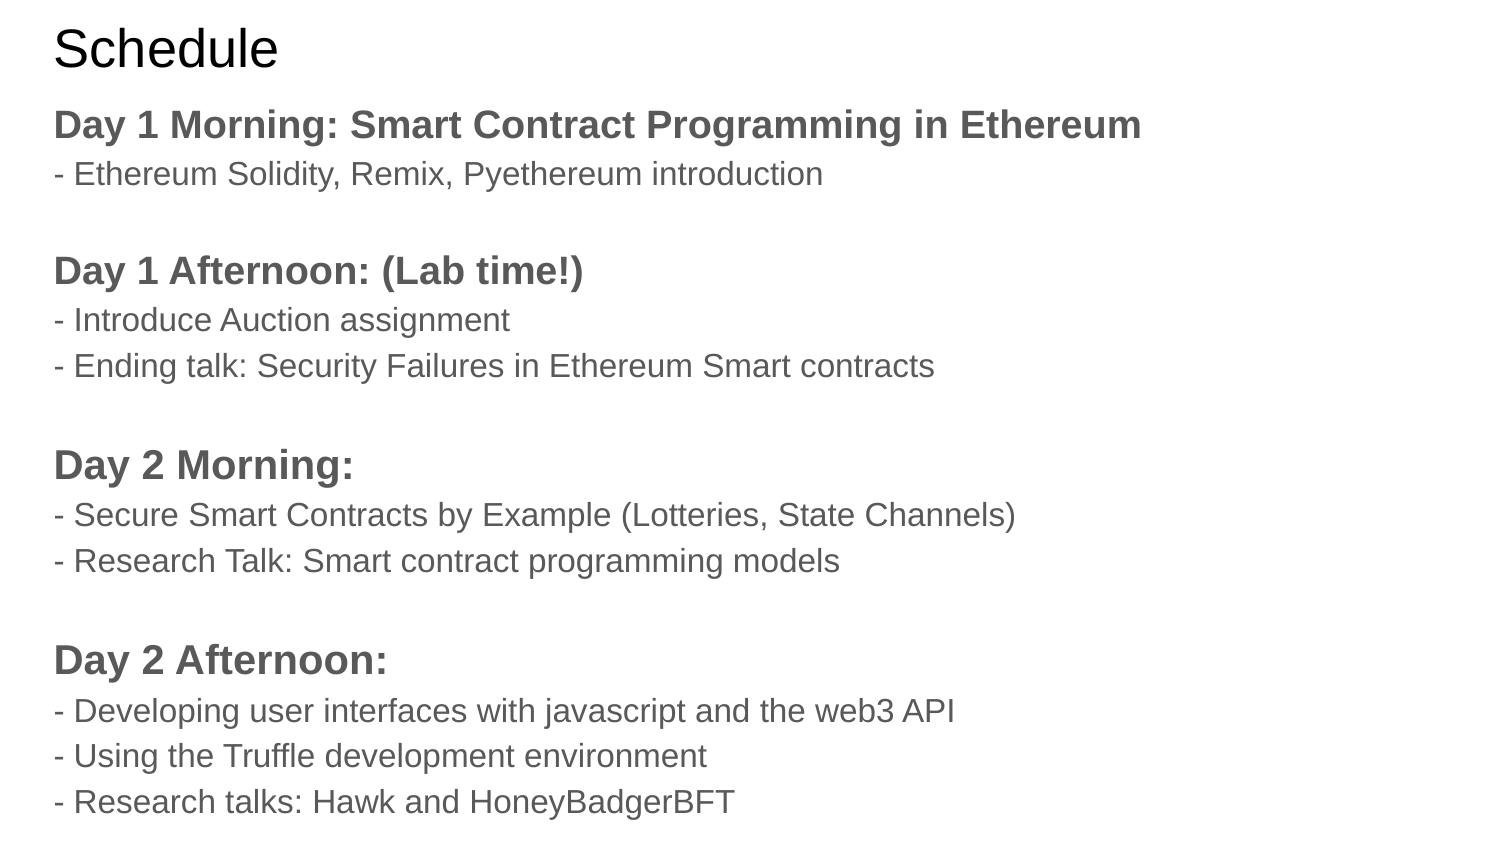

# Schedule
Day 1 Morning: Smart Contract Programming in Ethereum
- Ethereum Solidity, Remix, Pyethereum introduction

Day 1 Afternoon: (Lab time!)
- Introduce Auction assignment
- Ending talk: Security Failures in Ethereum Smart contracts

Day 2 Morning:
- Secure Smart Contracts by Example (Lotteries, State Channels)
- Research Talk: Smart contract programming models

Day 2 Afternoon:
- Developing user interfaces with javascript and the web3 API
- Using the Truffle development environment
- Research talks: Hawk and HoneyBadgerBFT